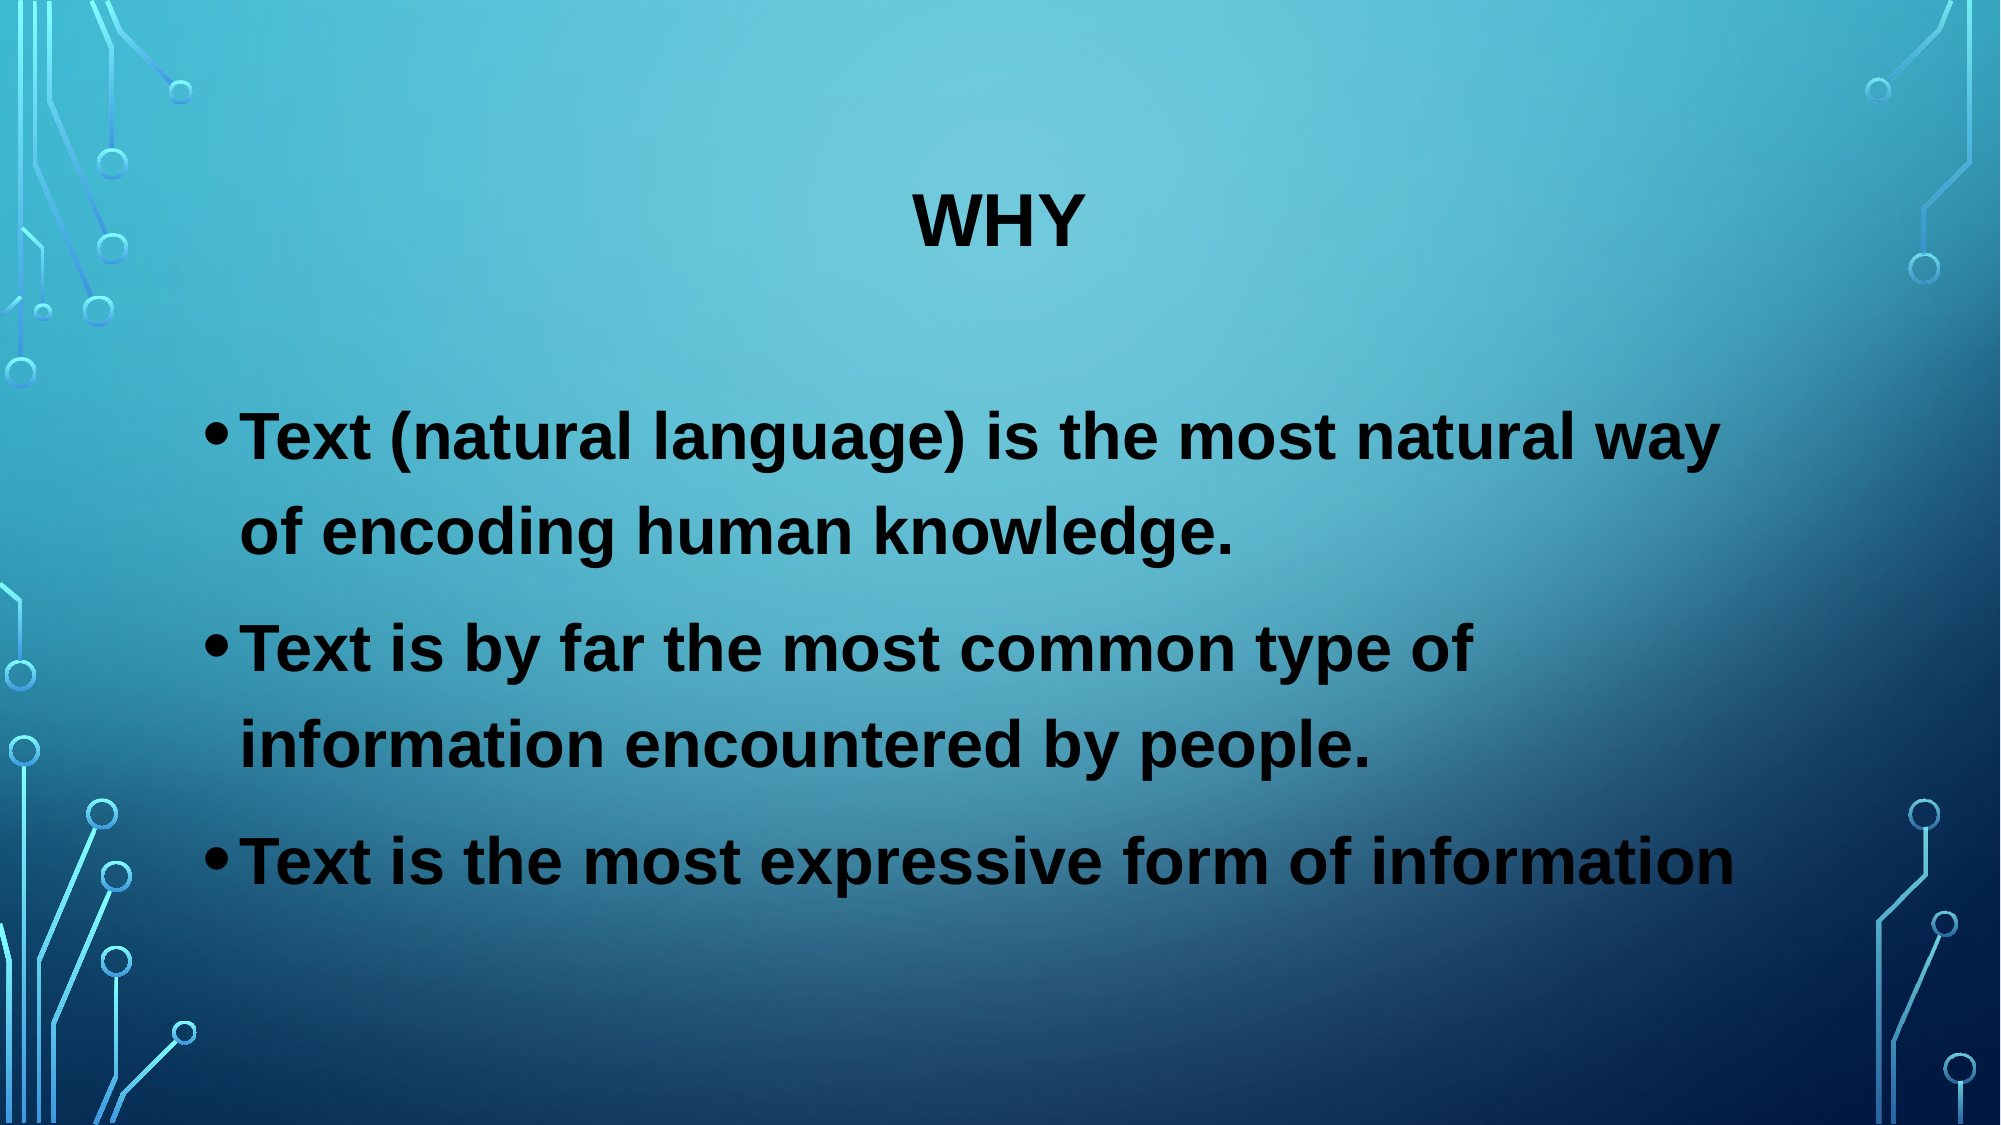

# Why
Text (natural language) is the most natural way of encoding human knowledge.
Text is by far the most common type of information encountered by people.
Text is the most expressive form of information